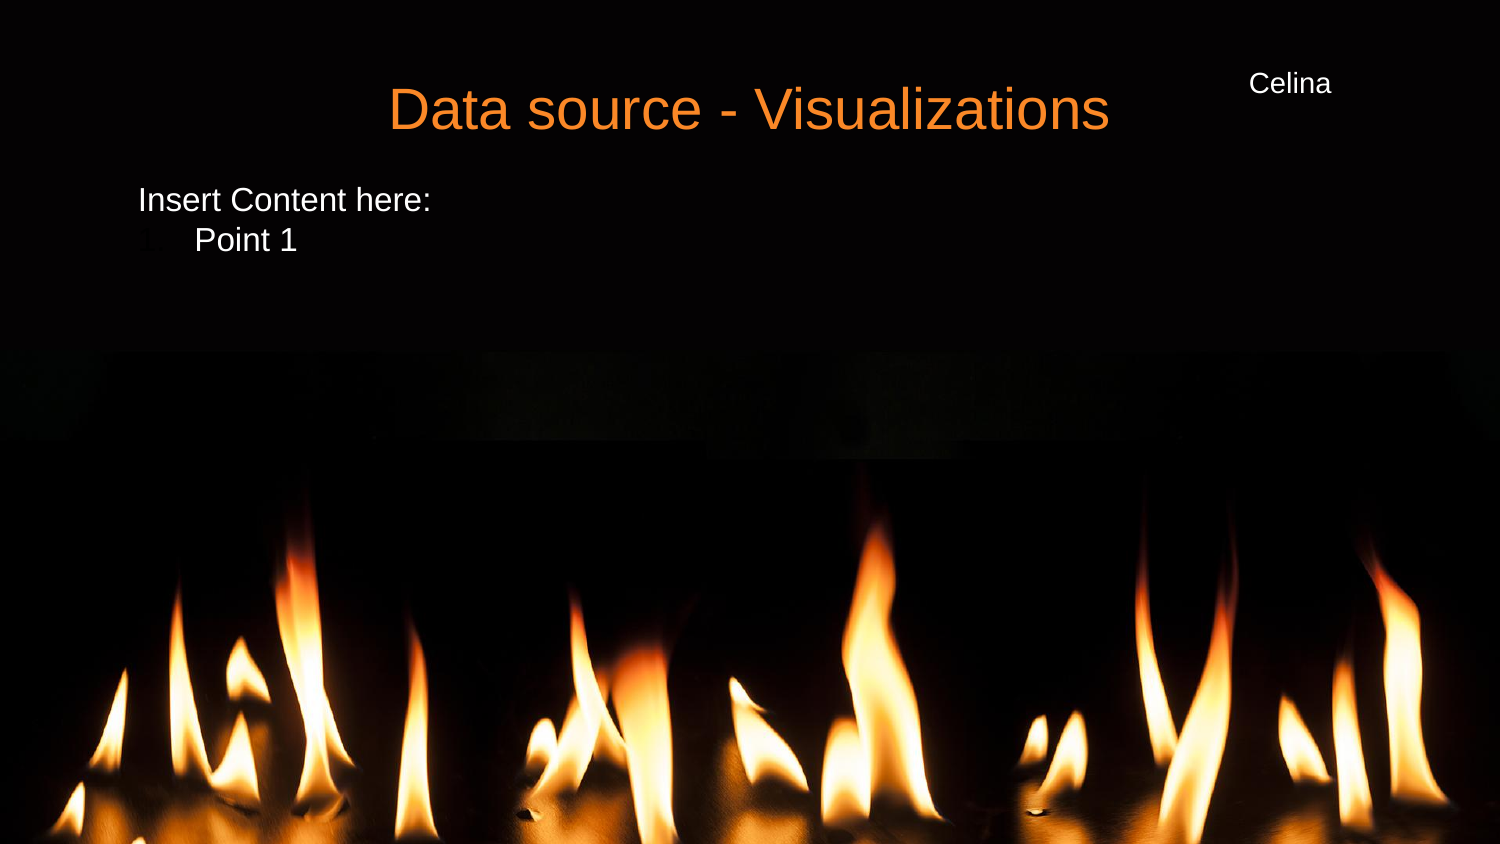

# Data source - Visualizations
Celina
Insert Content here:
Point 1